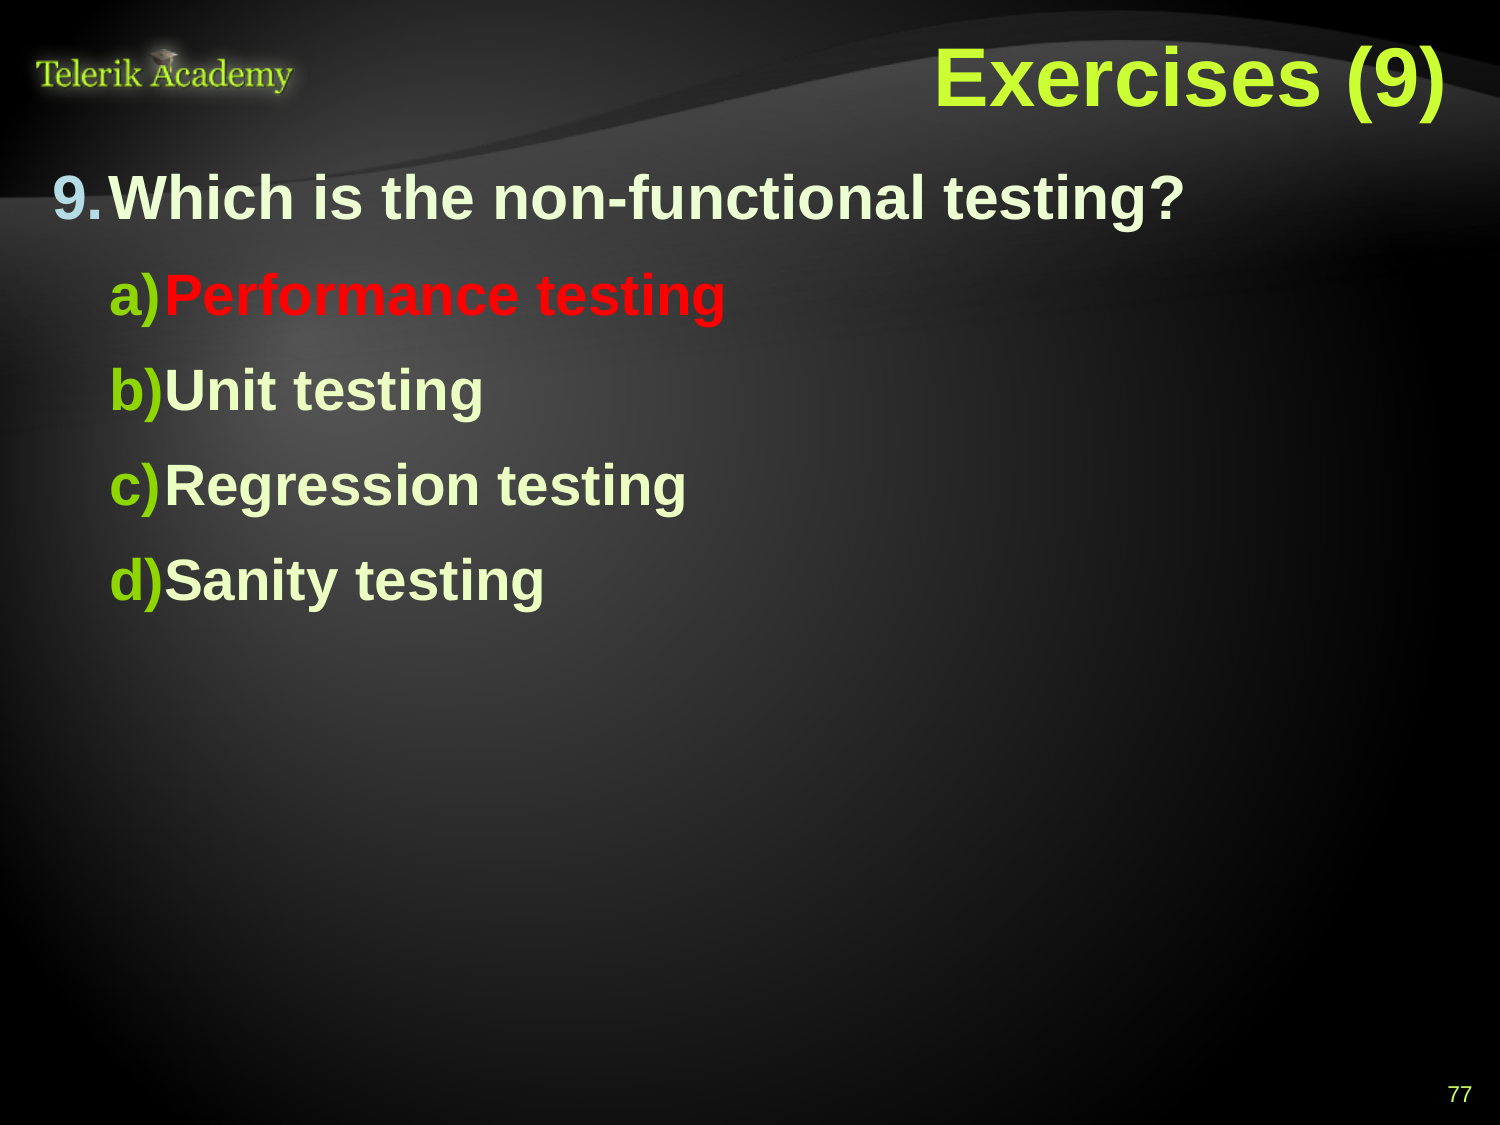

# Exercises (9)
Which is the non-functional testing?
Performance testing
Unit testing
Regression testing
Sanity testing
77